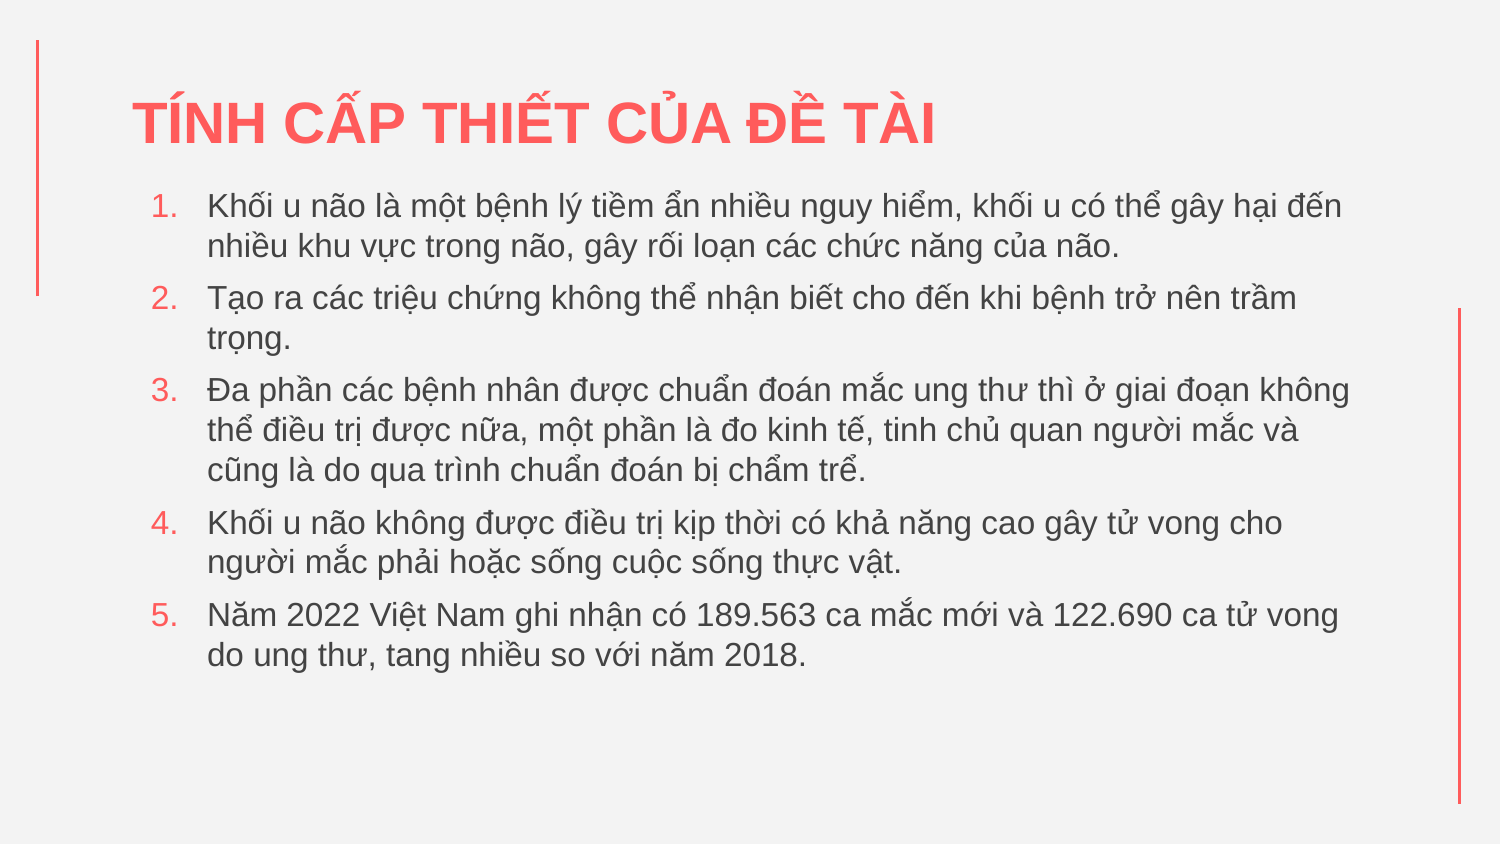

# TÍNH CẤP THIẾT CỦA ĐỀ TÀI
Khối u não là một bệnh lý tiềm ẩn nhiều nguy hiểm, khối u có thể gây hại đến nhiều khu vực trong não, gây rối loạn các chức năng của não.
Tạo ra các triệu chứng không thể nhận biết cho đến khi bệnh trở nên trầm trọng.
Đa phần các bệnh nhân được chuẩn đoán mắc ung thư thì ở giai đoạn không thể điều trị được nữa, một phần là đo kinh tế, tinh chủ quan người mắc và cũng là do qua trình chuẩn đoán bị chẩm trể.
Khối u não không được điều trị kịp thời có khả năng cao gây tử vong cho người mắc phải hoặc sống cuộc sống thực vật.
Năm 2022 Việt Nam ghi nhận có 189.563 ca mắc mới và 122.690 ca tử vong do ung thư, tang nhiều so với năm 2018.